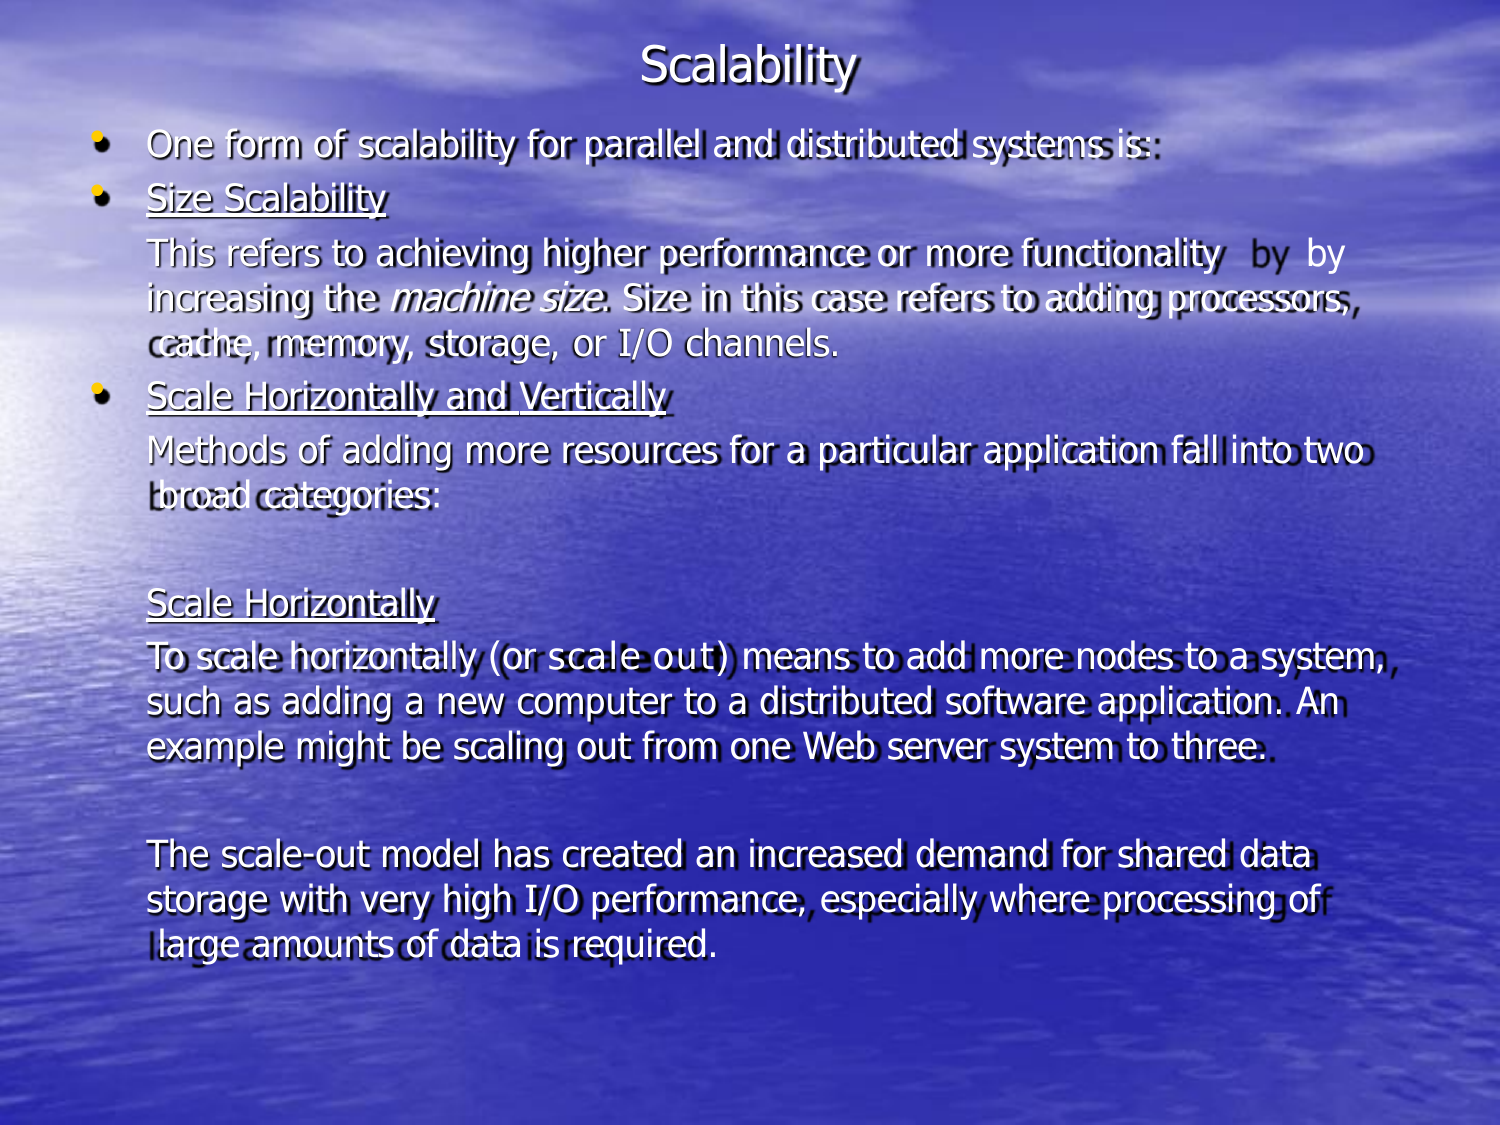

# Scalability

One form of scalability for parallel and distributed systems is:
Size Scalability
This refers to achieving higher performance or more functionality	by  increasing the machine size. Size in this case refers to adding processors,  cache, memory, storage, or I/O channels.
Scale Horizontally and Vertically
Methods of adding more resources for a particular application fall into two  broad categories:

Scale Horizontally
To scale horizontally (or scale out) means to add more nodes to a system,  such as adding a new computer to a distributed software application. An  example might be scaling out from one Web server system to three.

The scale-out model has created an increased demand for shared data  storage with very high I/O performance, especially where processing of  large amounts of data is required.